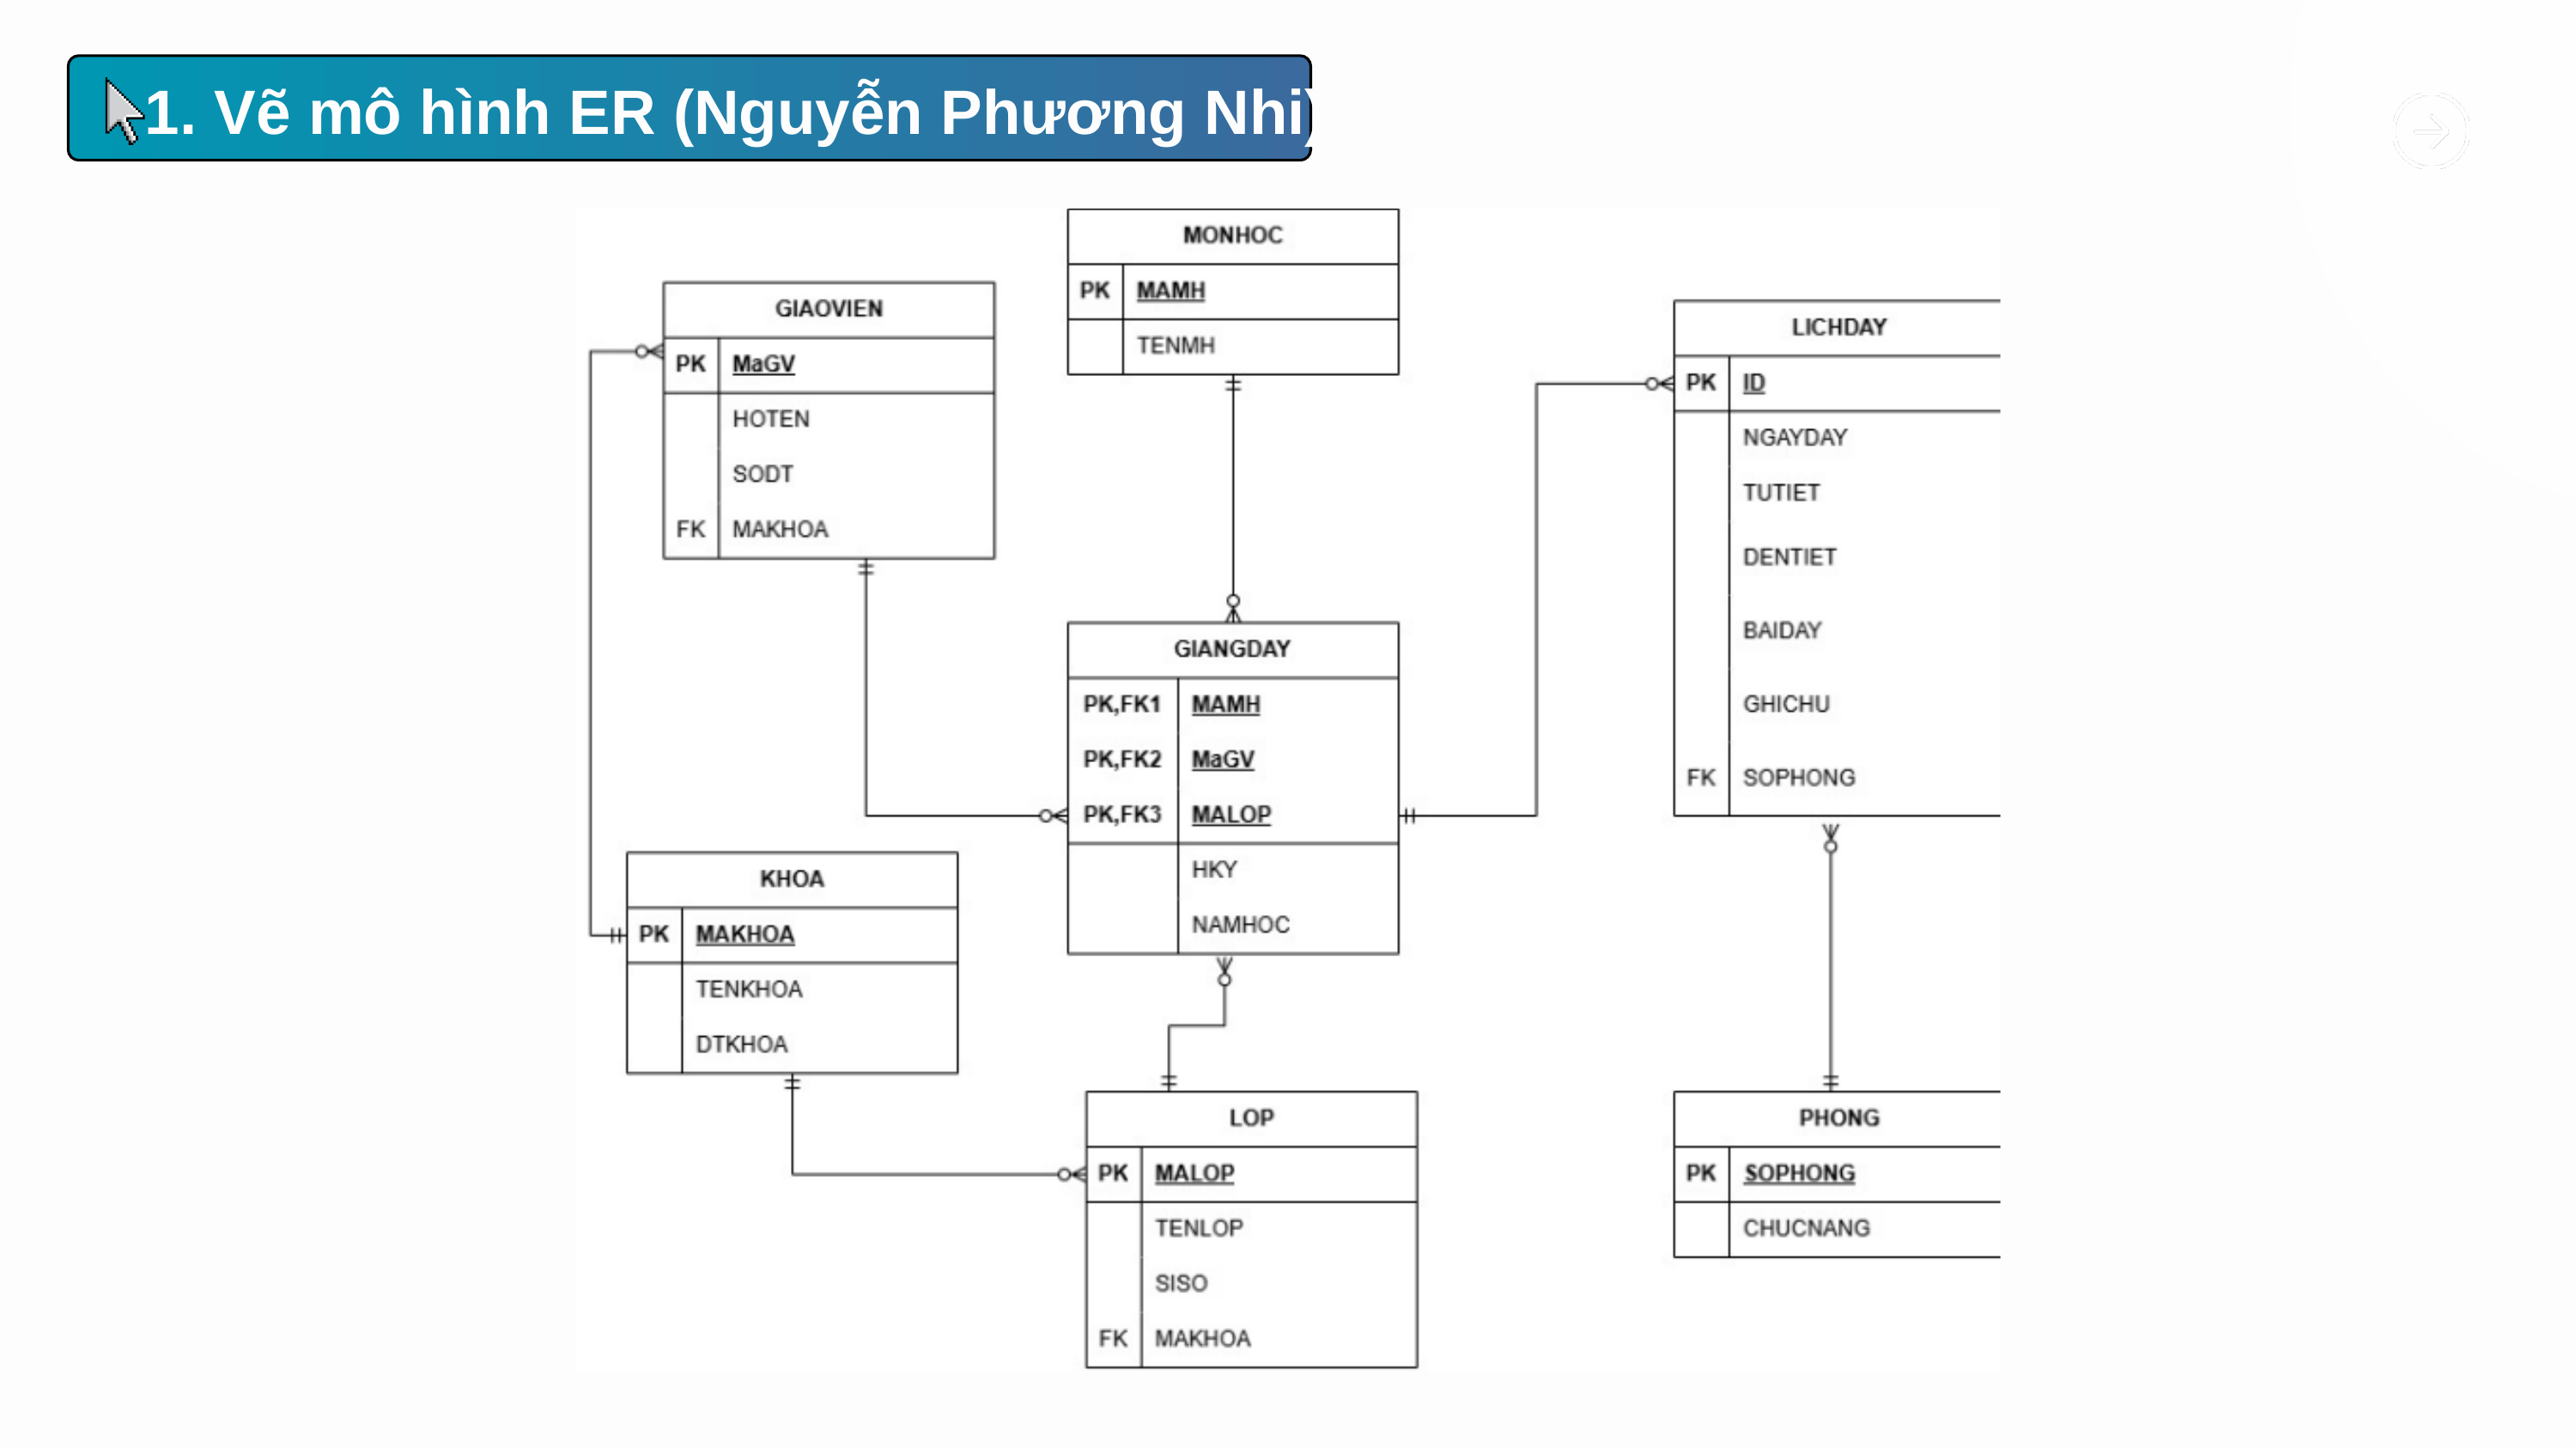

1. Vẽ mô hình ER (Nguyễn Phương Nhi)